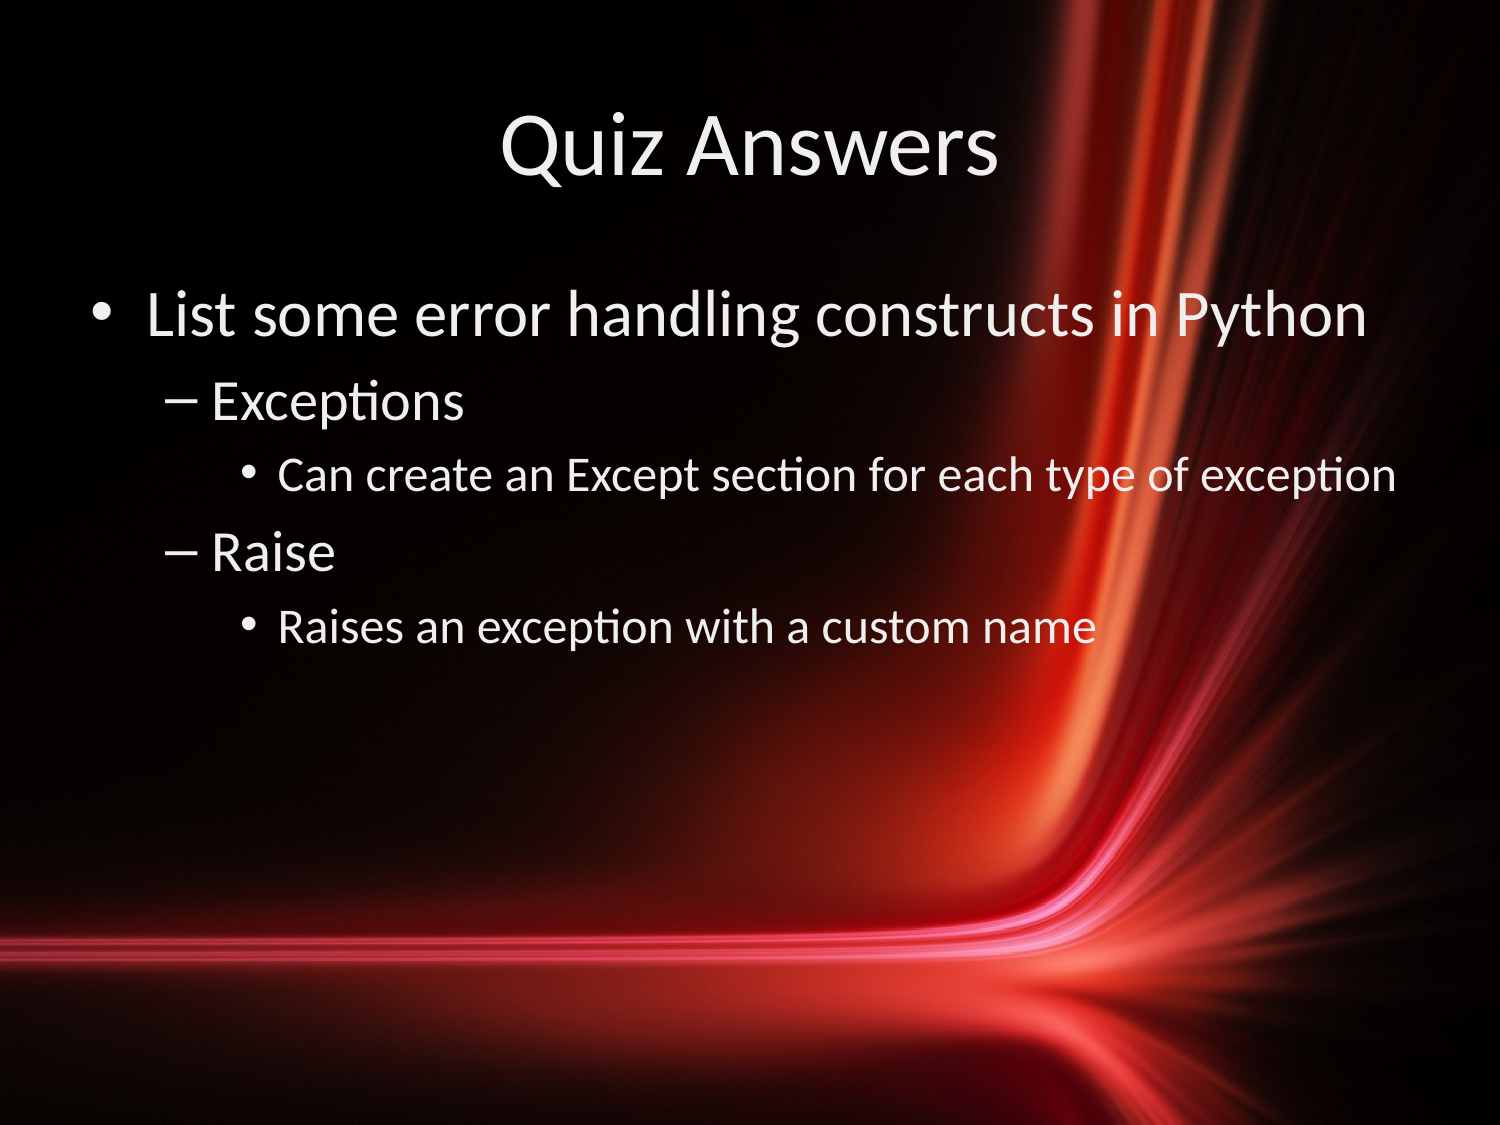

# Quiz Answers
List some error handling constructs in Python
Exceptions
Can create an Except section for each type of exception
Raise
Raises an exception with a custom name